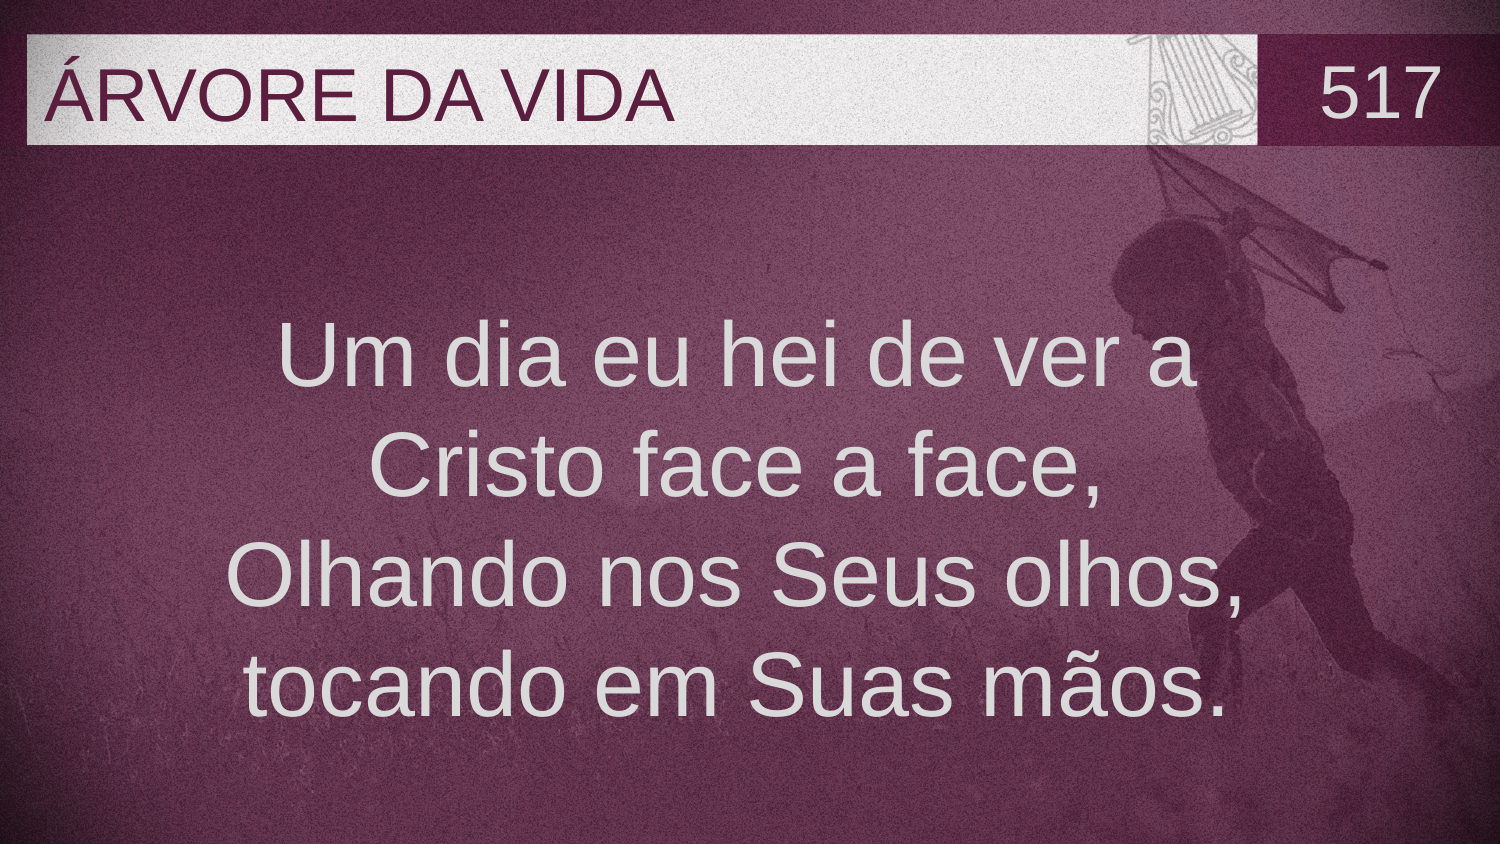

# ÁRVORE DA VIDA
517
Um dia eu hei de ver a
Cristo face a face,
Olhando nos Seus olhos,
tocando em Suas mãos.